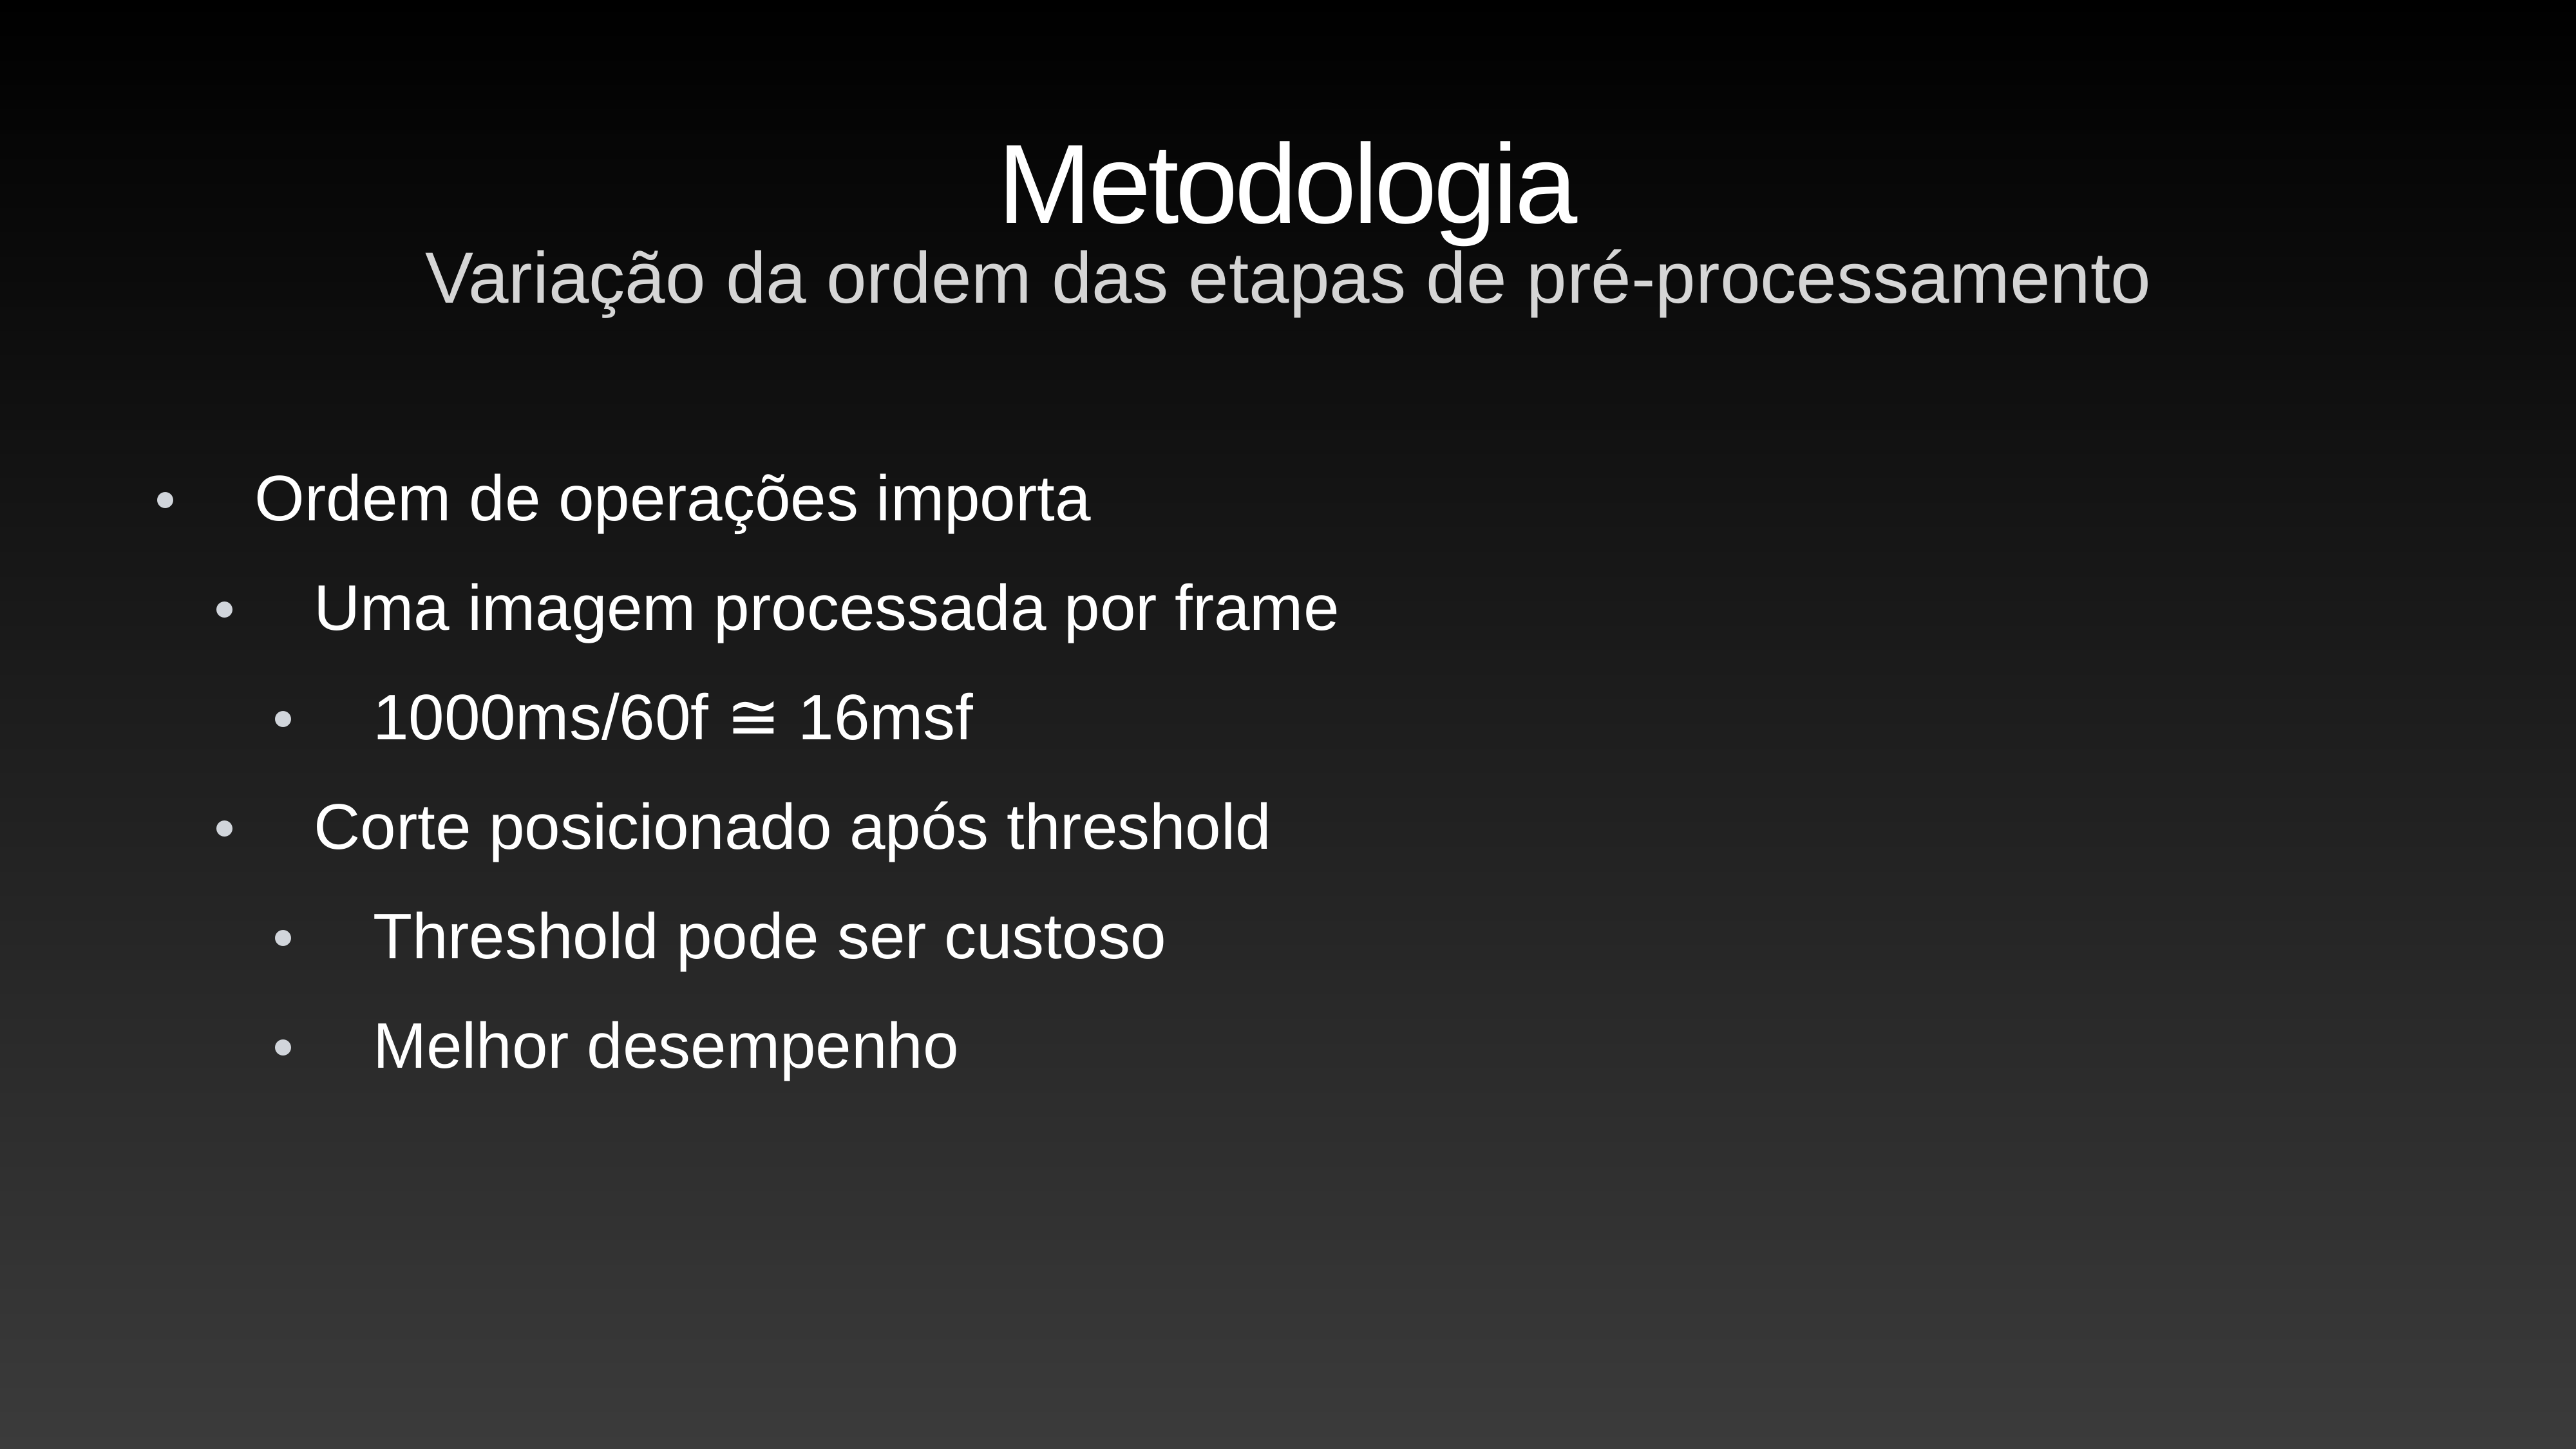

# Metodologia
Variação da ordem das etapas de pré-processamento
Ordem de operações importa
Uma imagem processada por frame
1000ms/60f ≅ 16msf
Corte posicionado após threshold
Threshold pode ser custoso
Melhor desempenho